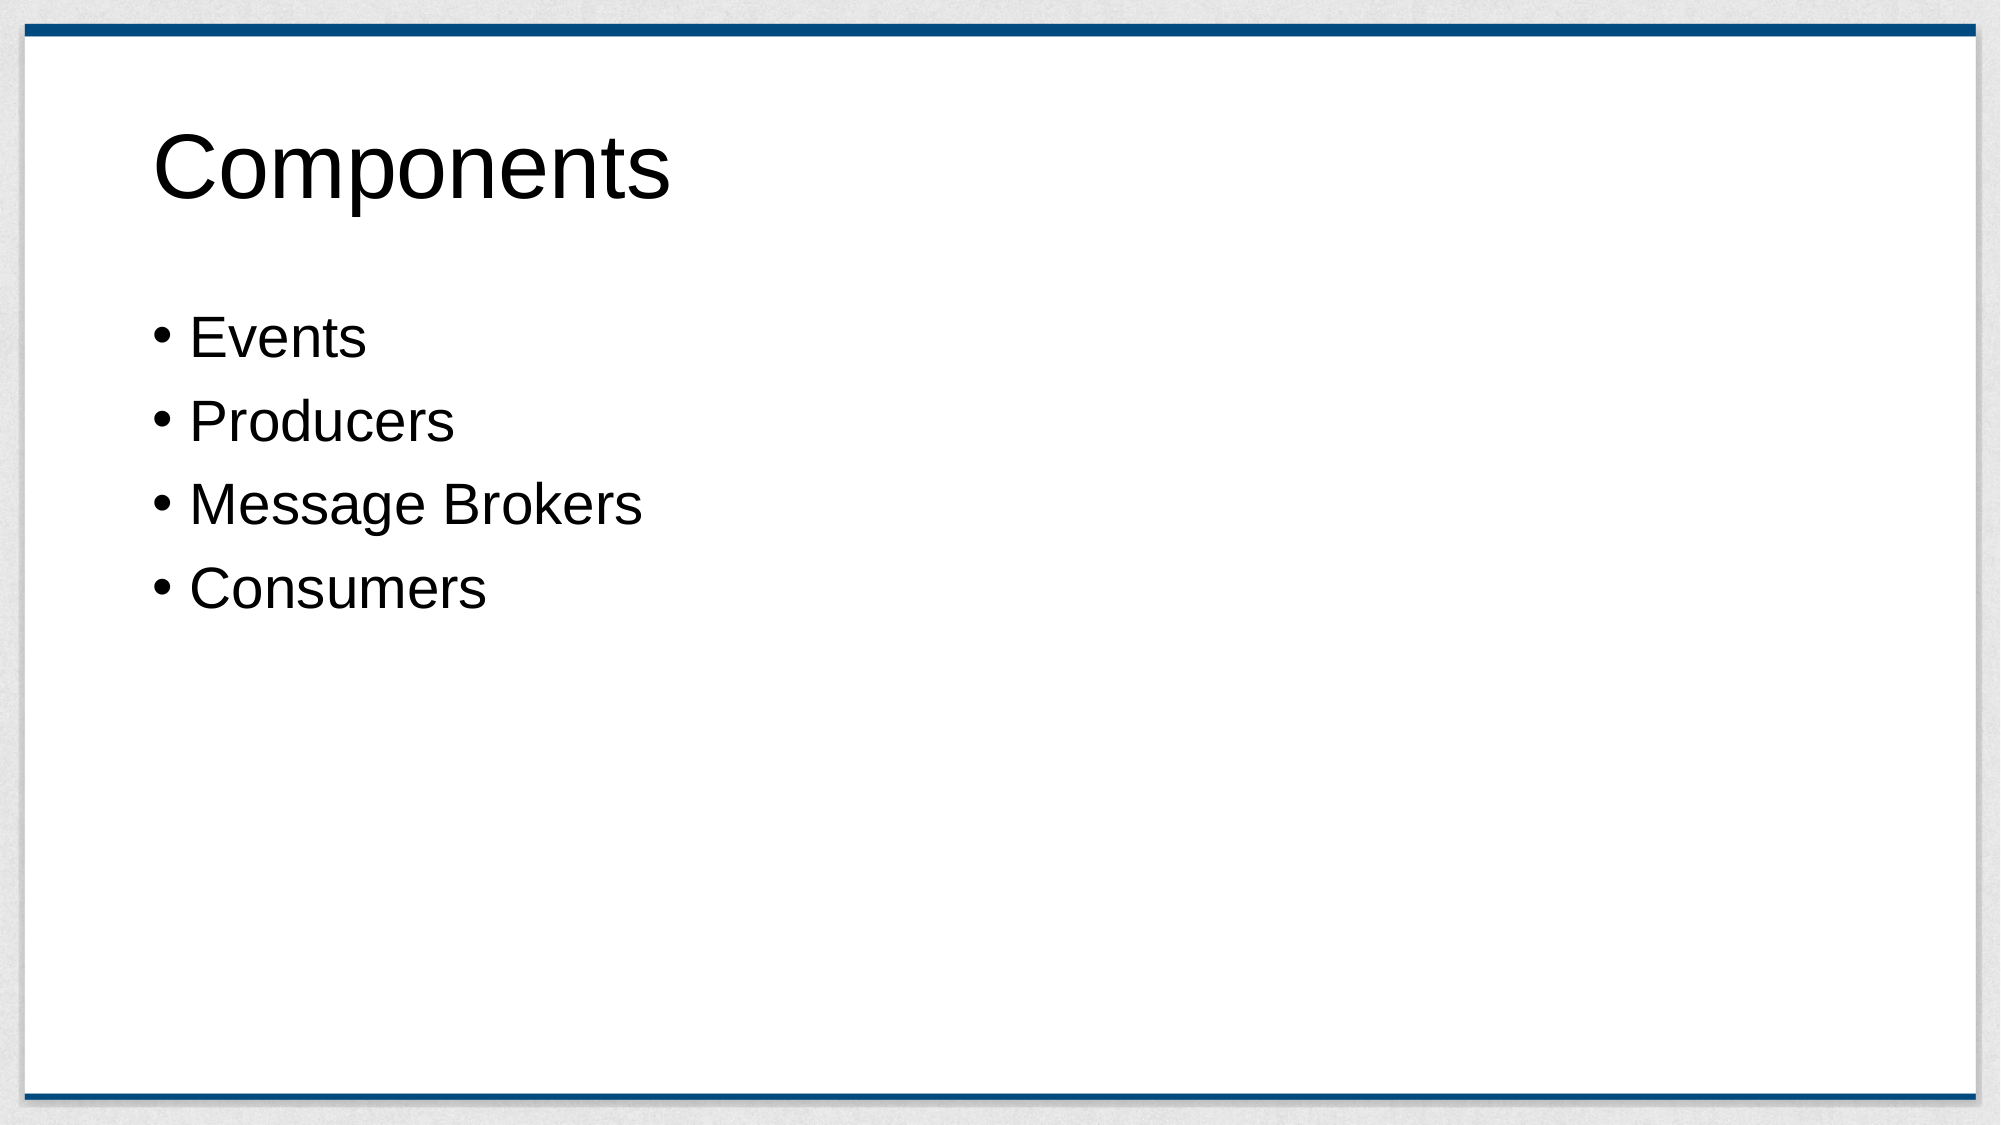

# Components
Events
Producers
Message Brokers
Consumers